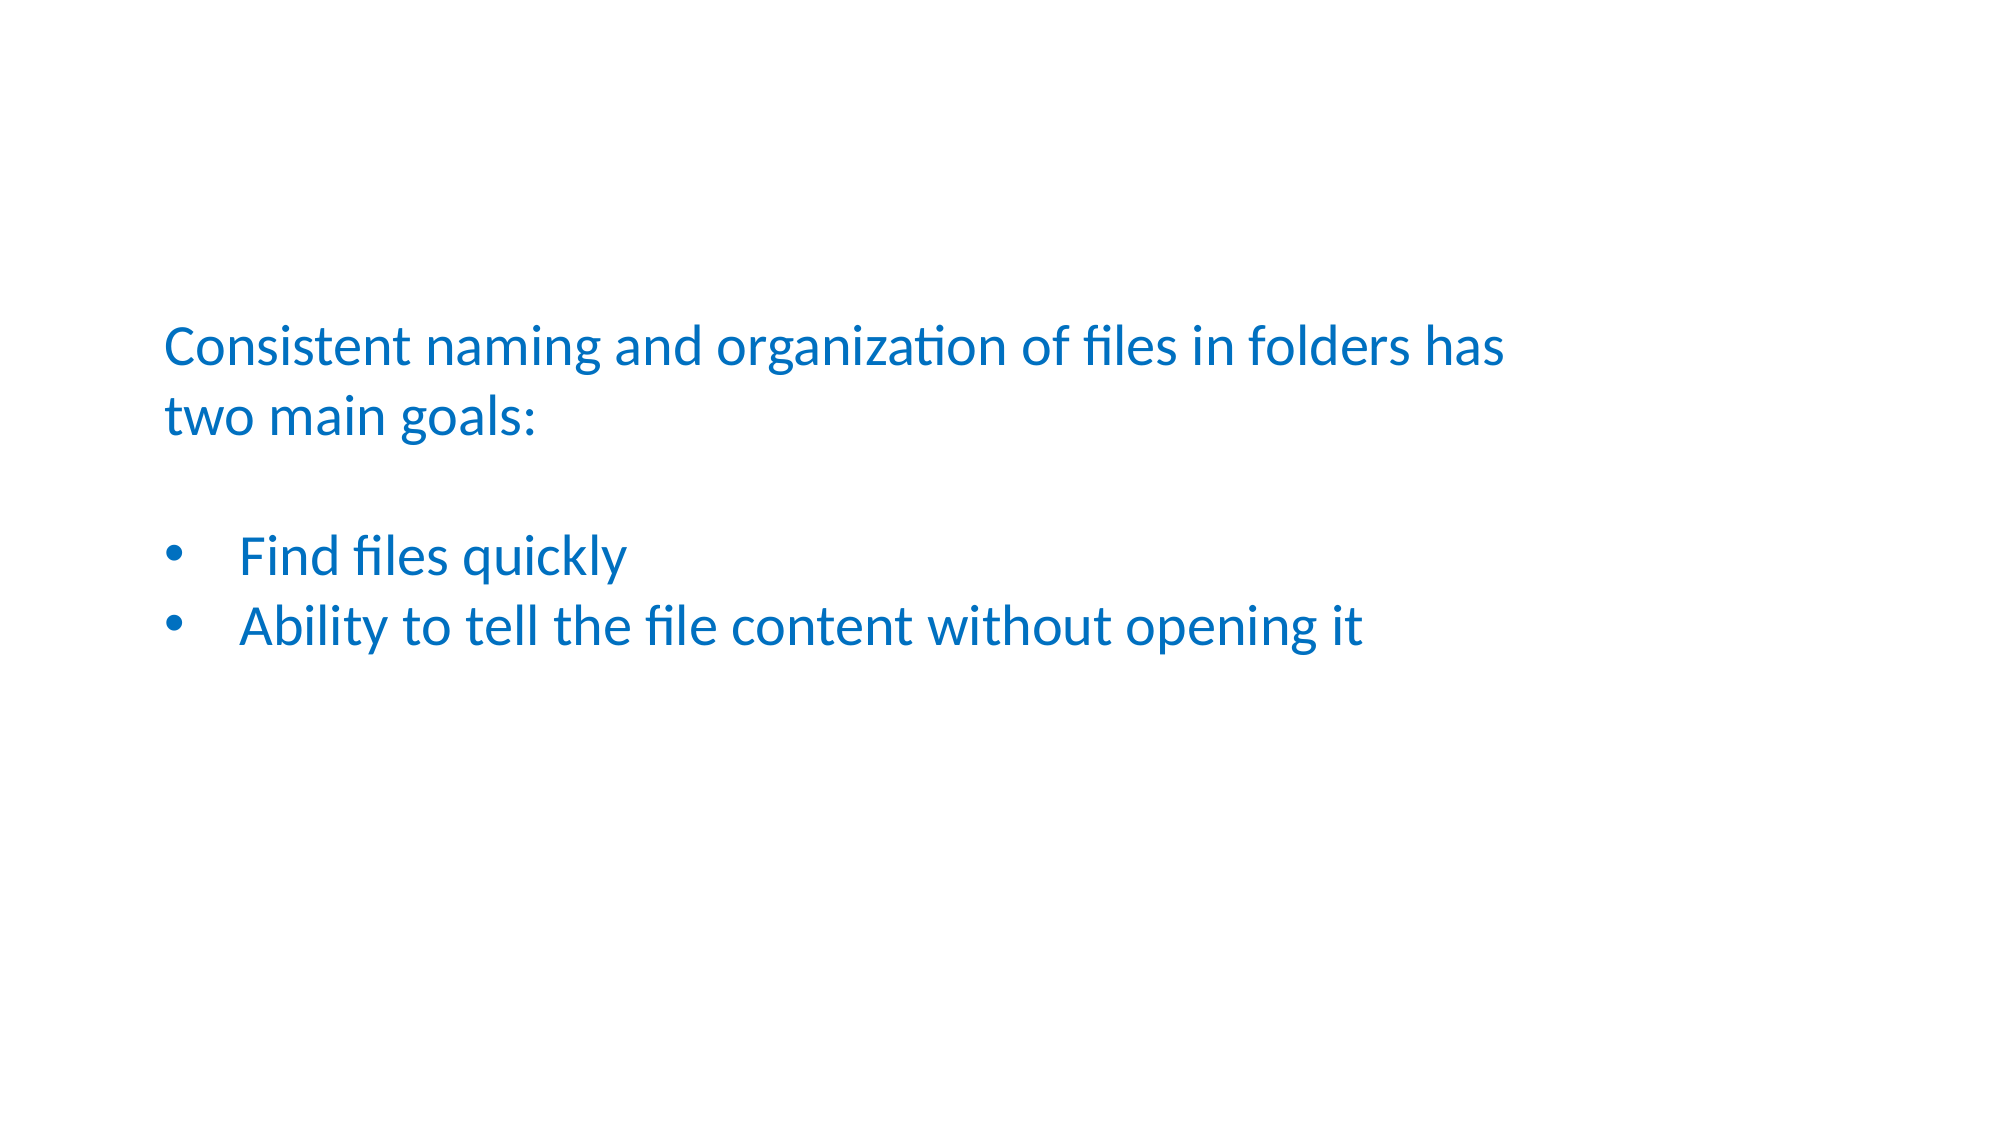

Consistent naming and organization of files in folders has two main goals:

Find files quickly
Ability to tell the file content without opening it